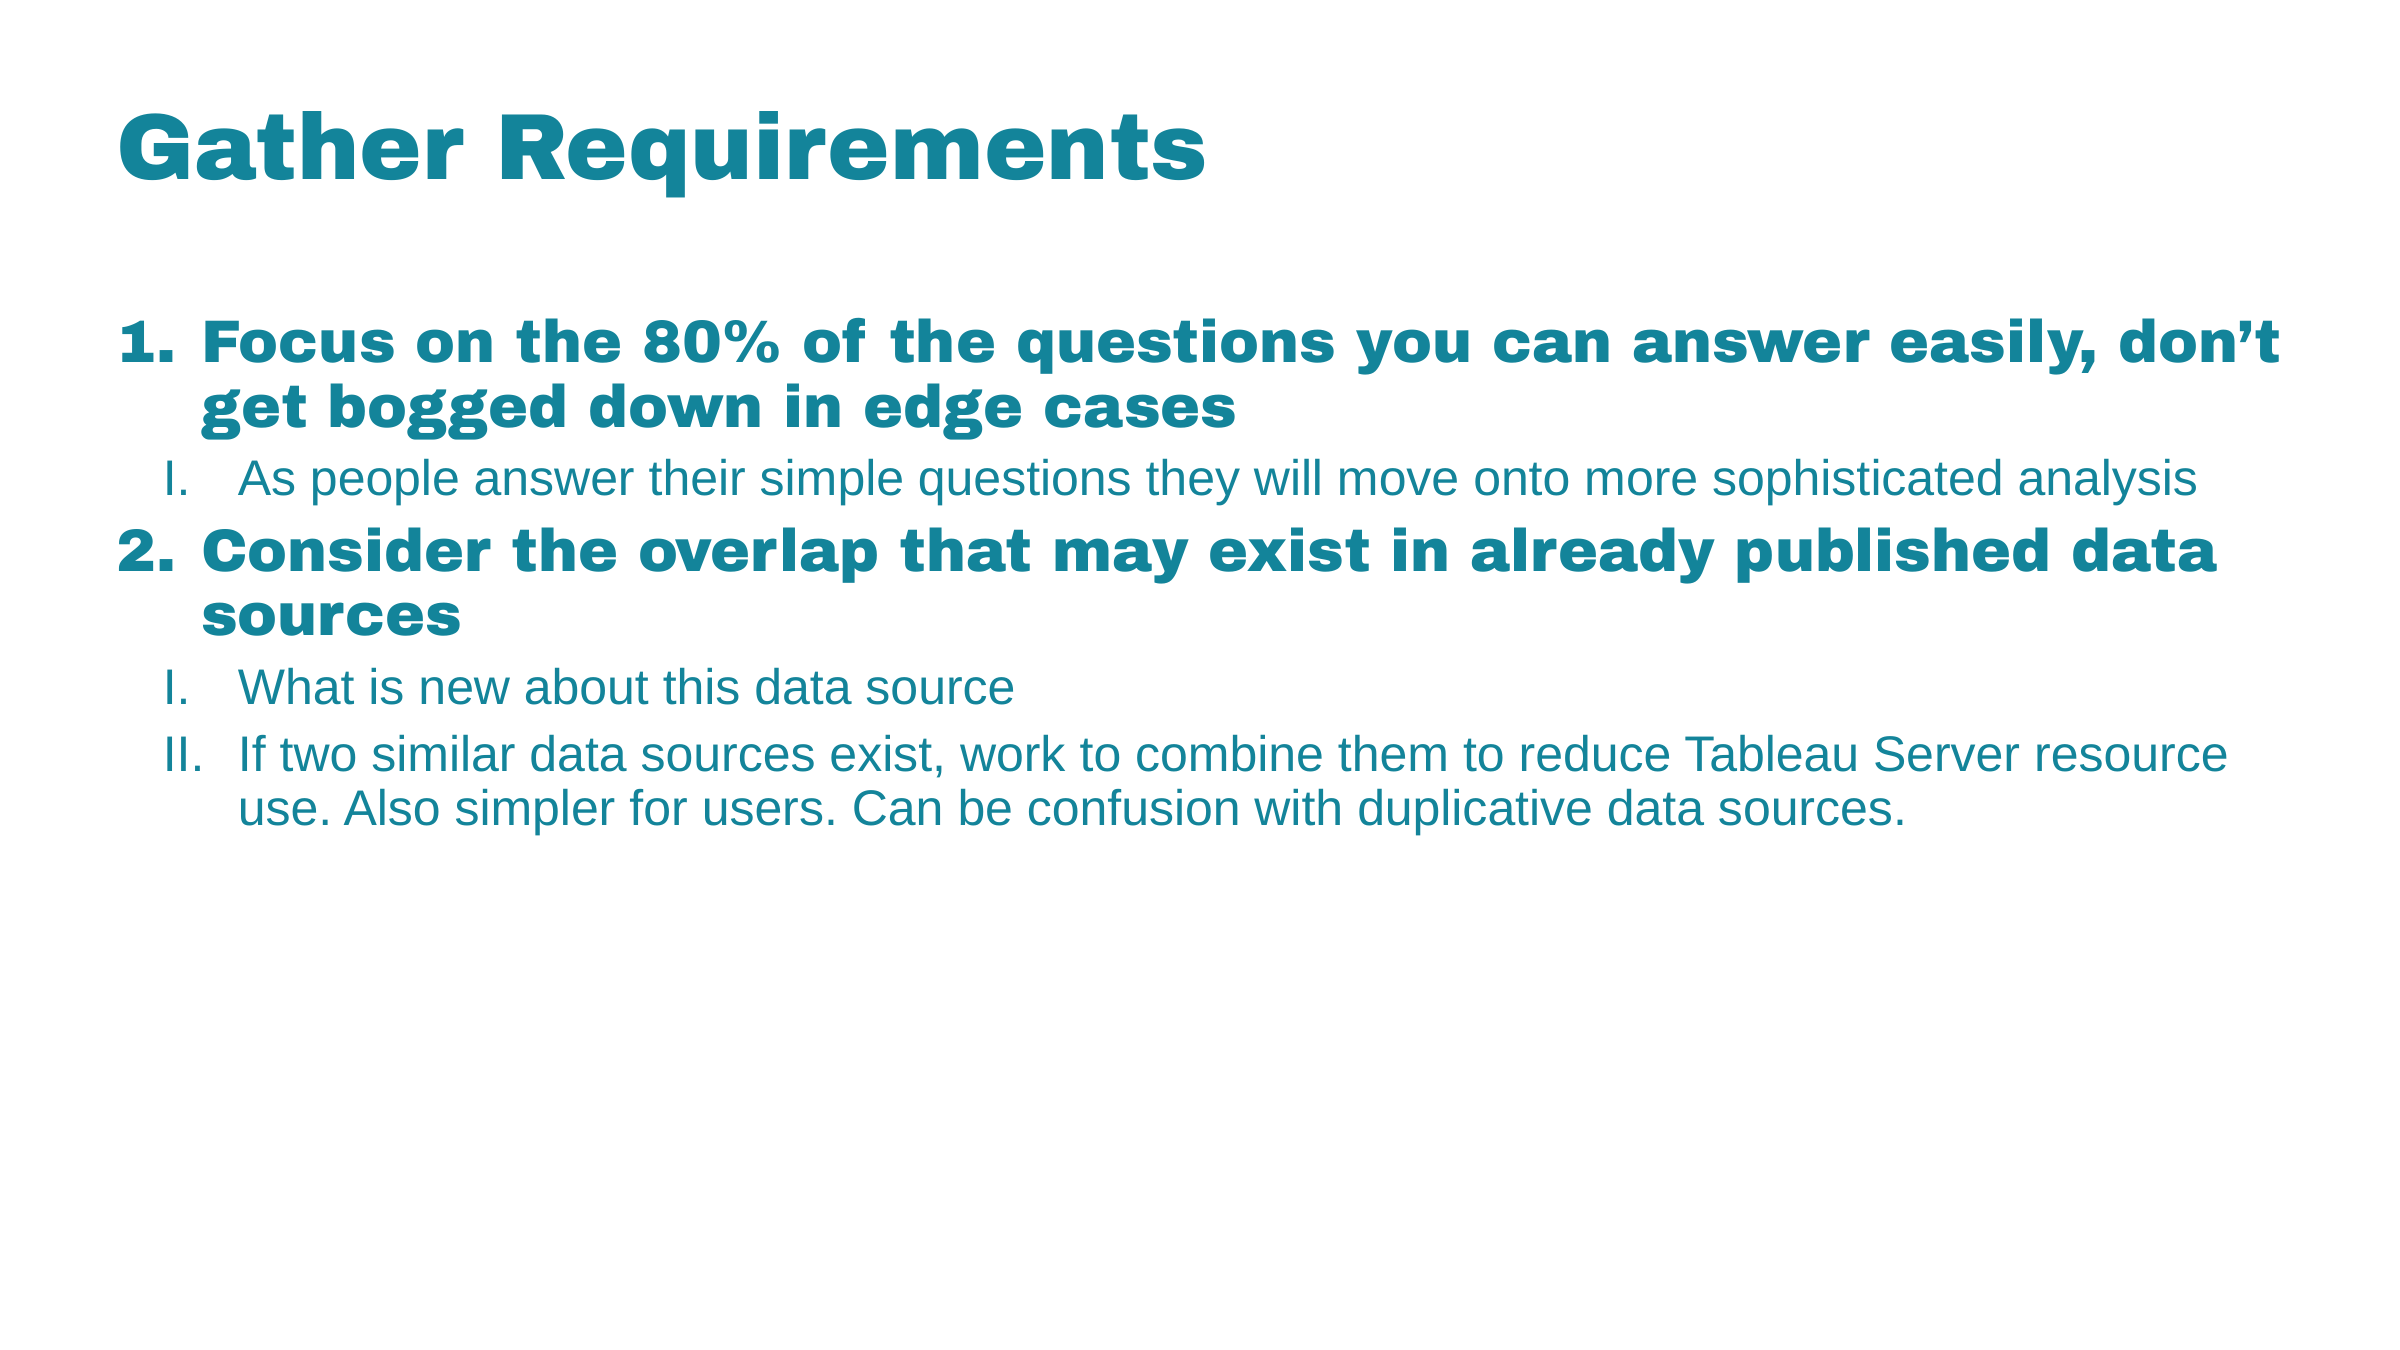

Gather Requirements
Focus on the 80% of the questions you can answer easily, don’t get bogged down in edge cases
As people answer their simple questions they will move onto more sophisticated analysis
Consider the overlap that may exist in already published data sources
What is new about this data source
If two similar data sources exist, work to combine them to reduce Tableau Server resource use. Also simpler for users. Can be confusion with duplicative data sources.